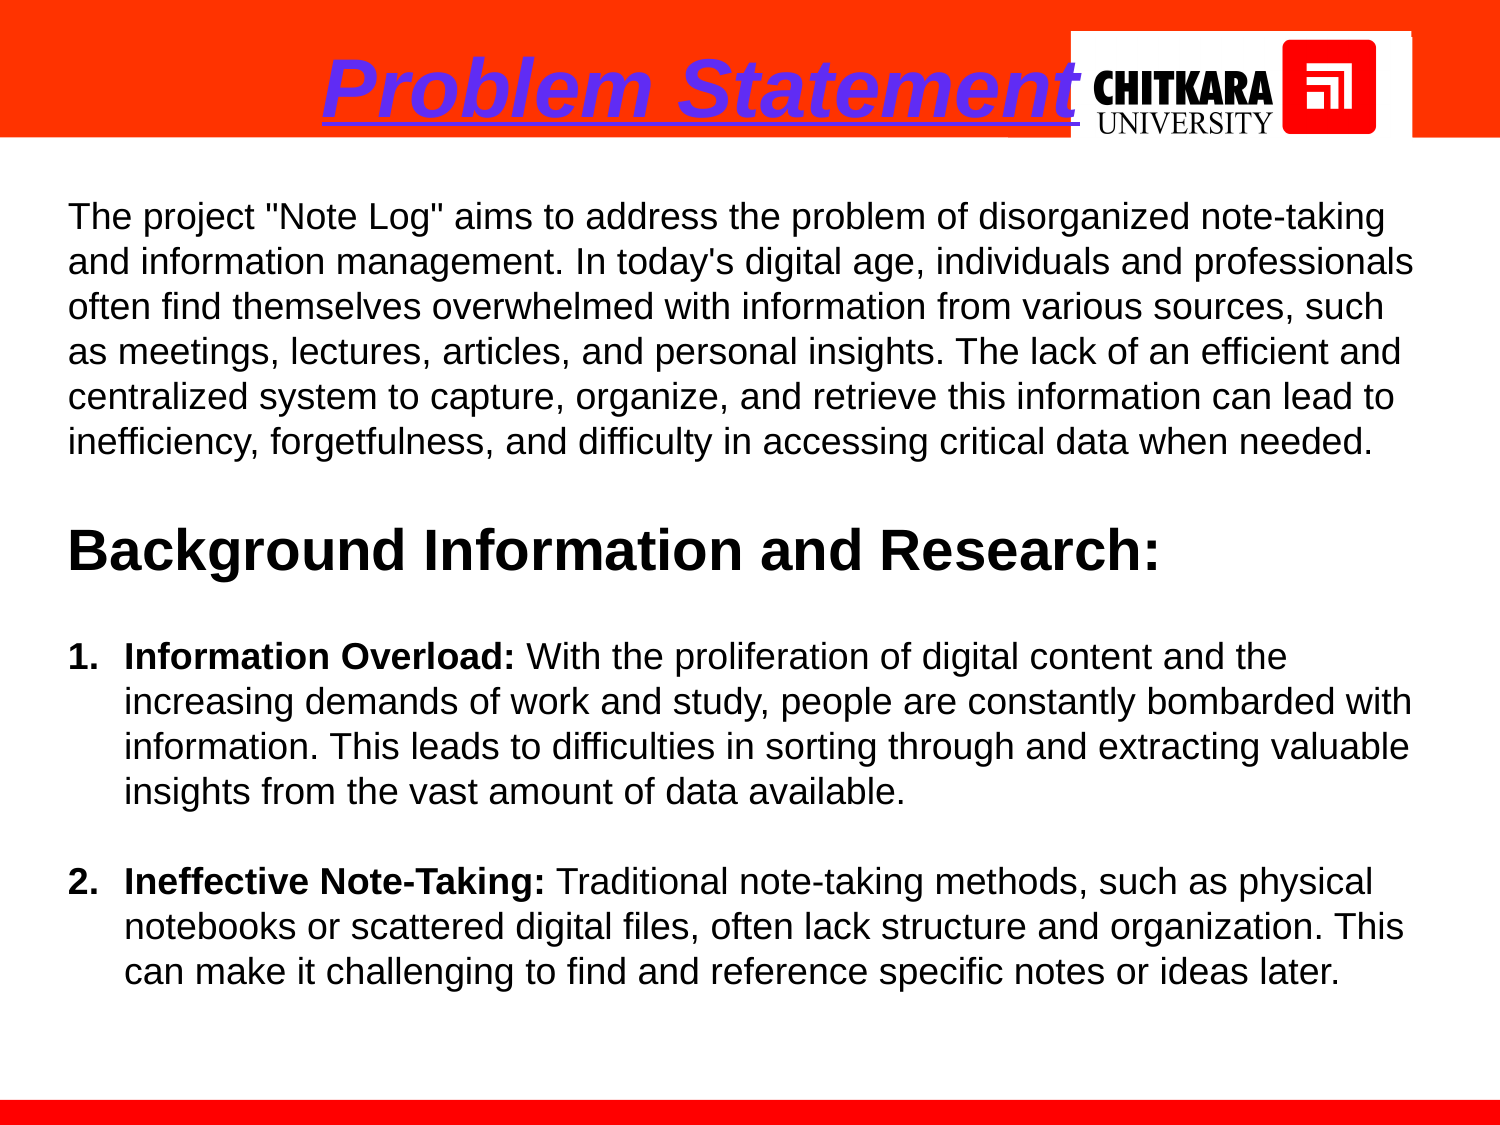

Problem Statement
The project "Note Log" aims to address the problem of disorganized note-taking and information management. In today's digital age, individuals and professionals often find themselves overwhelmed with information from various sources, such as meetings, lectures, articles, and personal insights. The lack of an efficient and centralized system to capture, organize, and retrieve this information can lead to inefficiency, forgetfulness, and difficulty in accessing critical data when needed.

Background Information and Research:

Information Overload: With the proliferation of digital content and the increasing demands of work and study, people are constantly bombarded with information. This leads to difficulties in sorting through and extracting valuable insights from the vast amount of data available.

Ineffective Note-Taking: Traditional note-taking methods, such as physical notebooks or scattered digital files, often lack structure and organization. This can make it challenging to find and reference specific notes or ideas later.